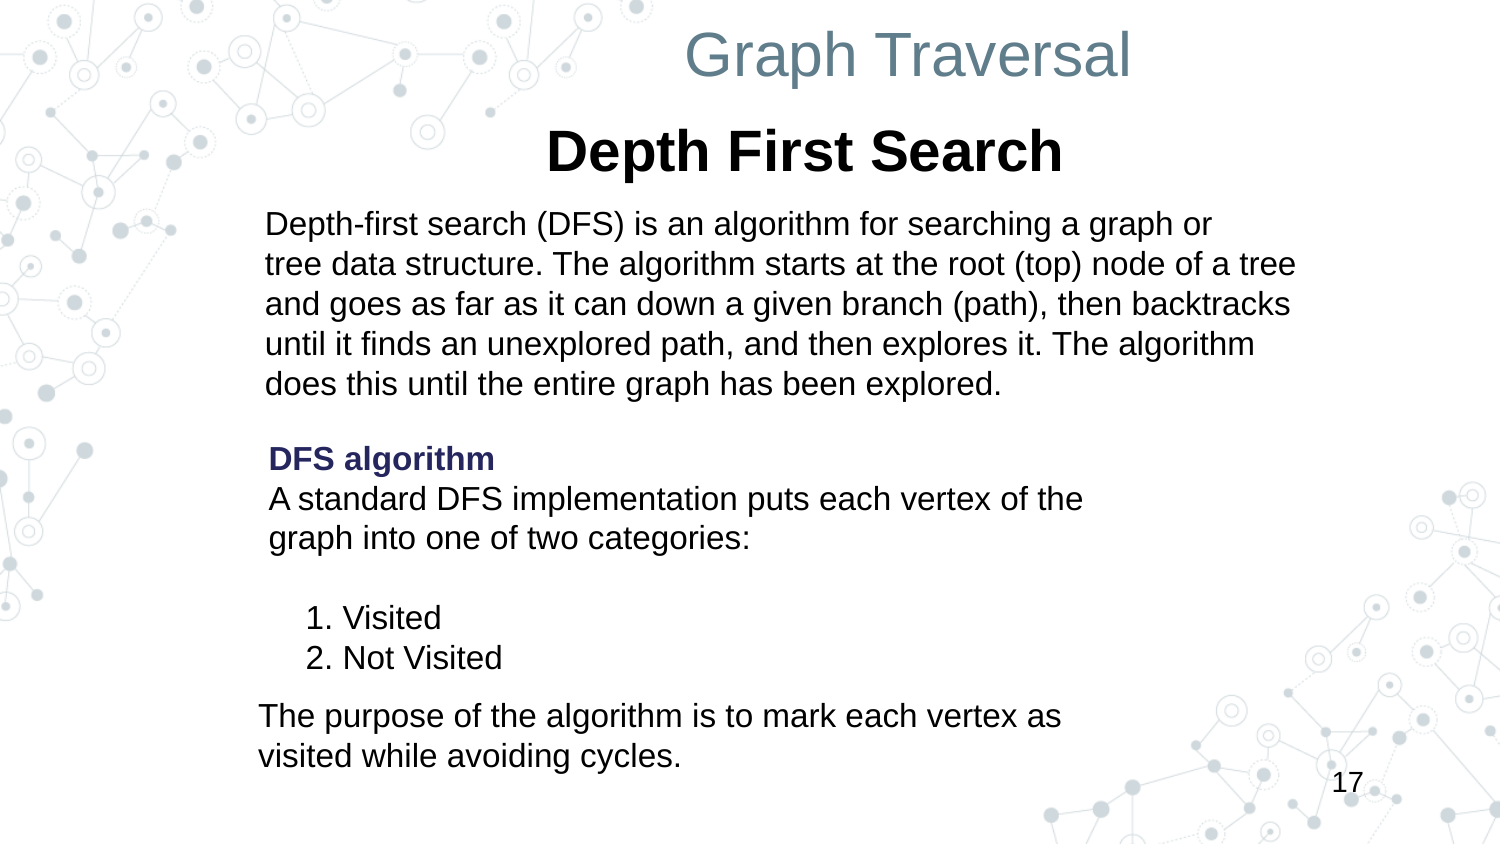

Graph Traversal
Depth First Search
Depth-first search (DFS) is an algorithm for searching a graph or tree data structure. The algorithm starts at the root (top) node of a tree and goes as far as it can down a given branch (path), then backtracks until it finds an unexplored path, and then explores it. The algorithm does this until the entire graph has been explored.

DFS algorithm
A standard DFS implementation puts each vertex of the graph into one of two categories:

    1. Visited
    2. Not Visited
The purpose of the algorithm is to mark each vertex as visited while avoiding cycles.